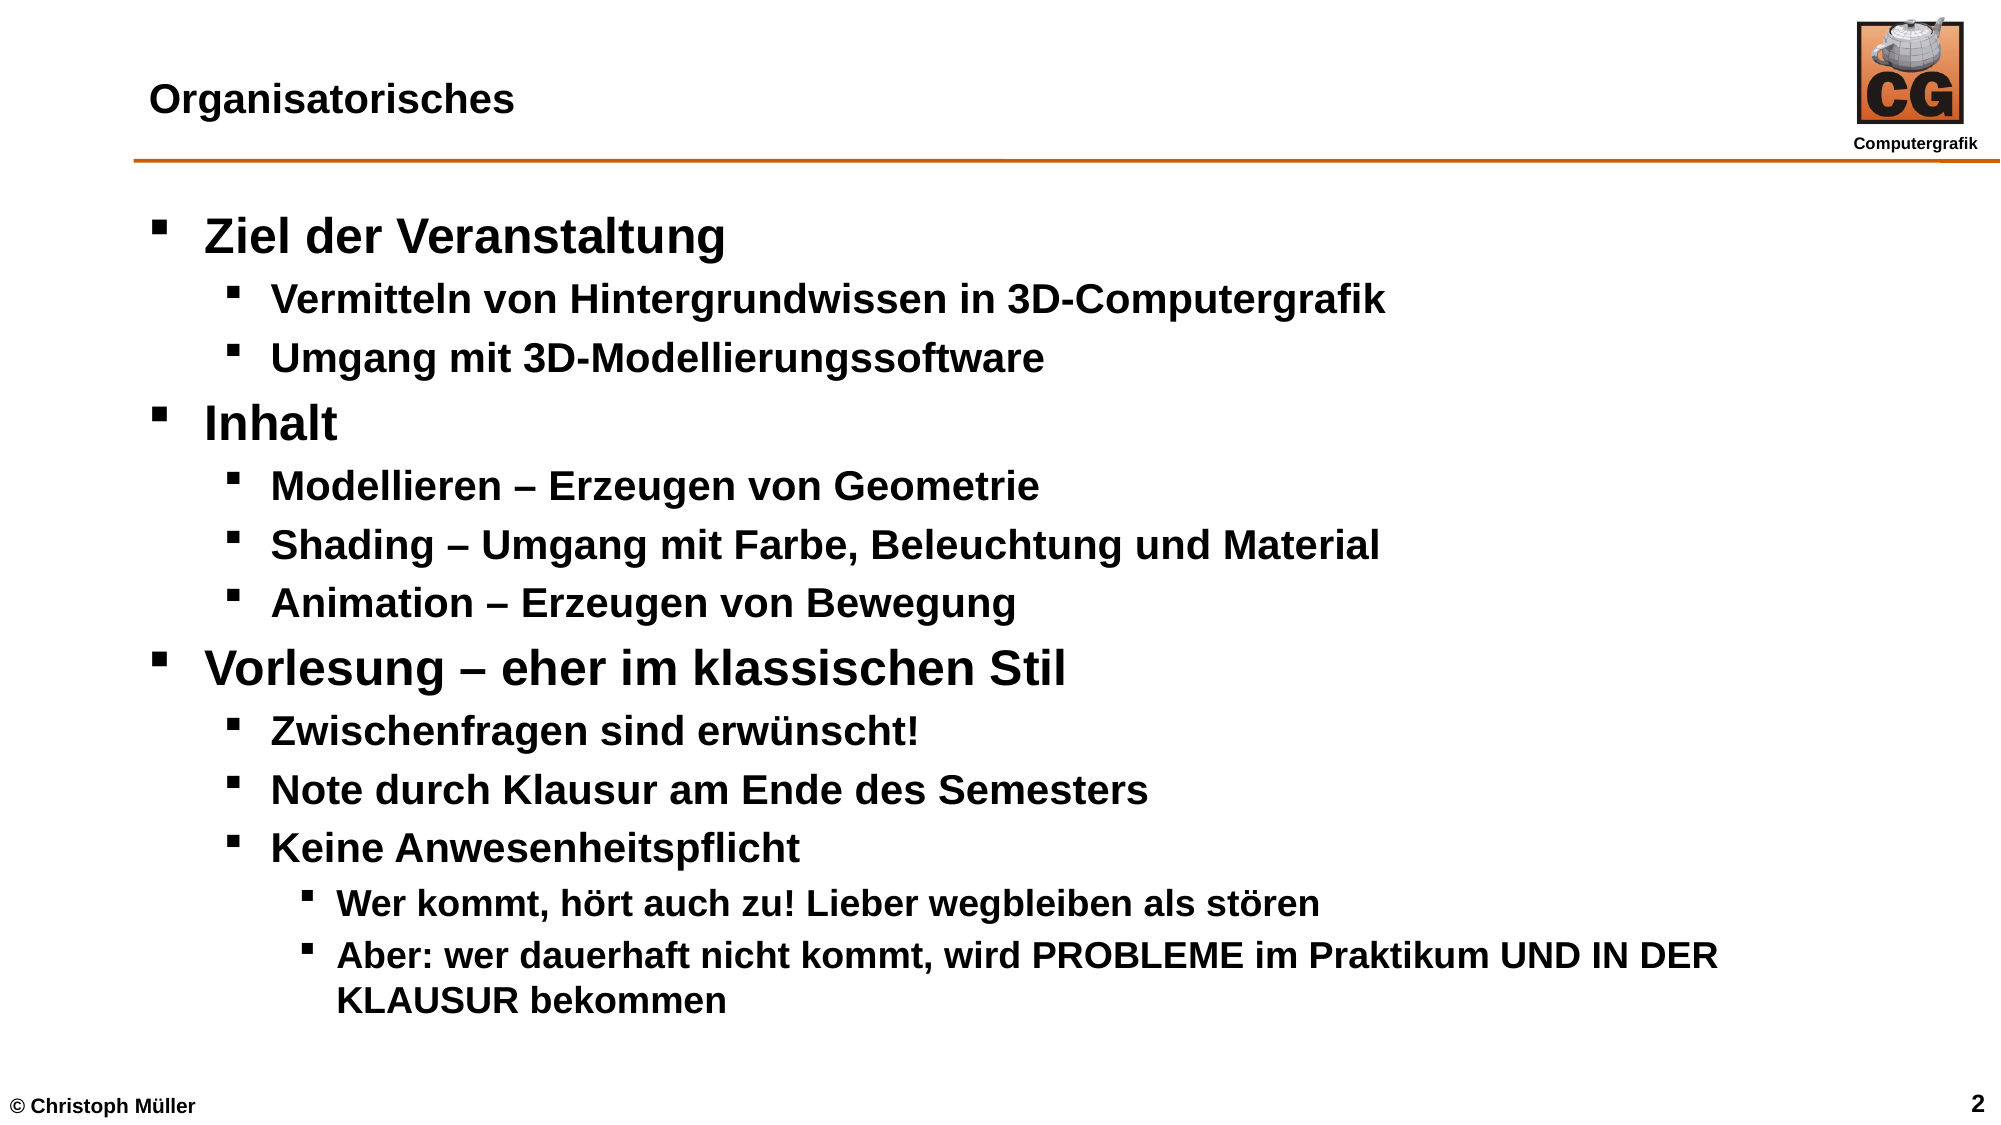

# Organisatorisches
Ziel der Veranstaltung
Vermitteln von Hintergrundwissen in 3D-Computergrafik
Umgang mit 3D-Modellierungssoftware
Inhalt
Modellieren – Erzeugen von Geometrie
Shading – Umgang mit Farbe, Beleuchtung und Material
Animation – Erzeugen von Bewegung
Vorlesung – eher im klassischen Stil
Zwischenfragen sind erwünscht!
Note durch Klausur am Ende des Semesters
Keine Anwesenheitspflicht
Wer kommt, hört auch zu! Lieber wegbleiben als stören
Aber: wer dauerhaft nicht kommt, wird PROBLEME im Praktikum UND IN DER KLAUSUR bekommen